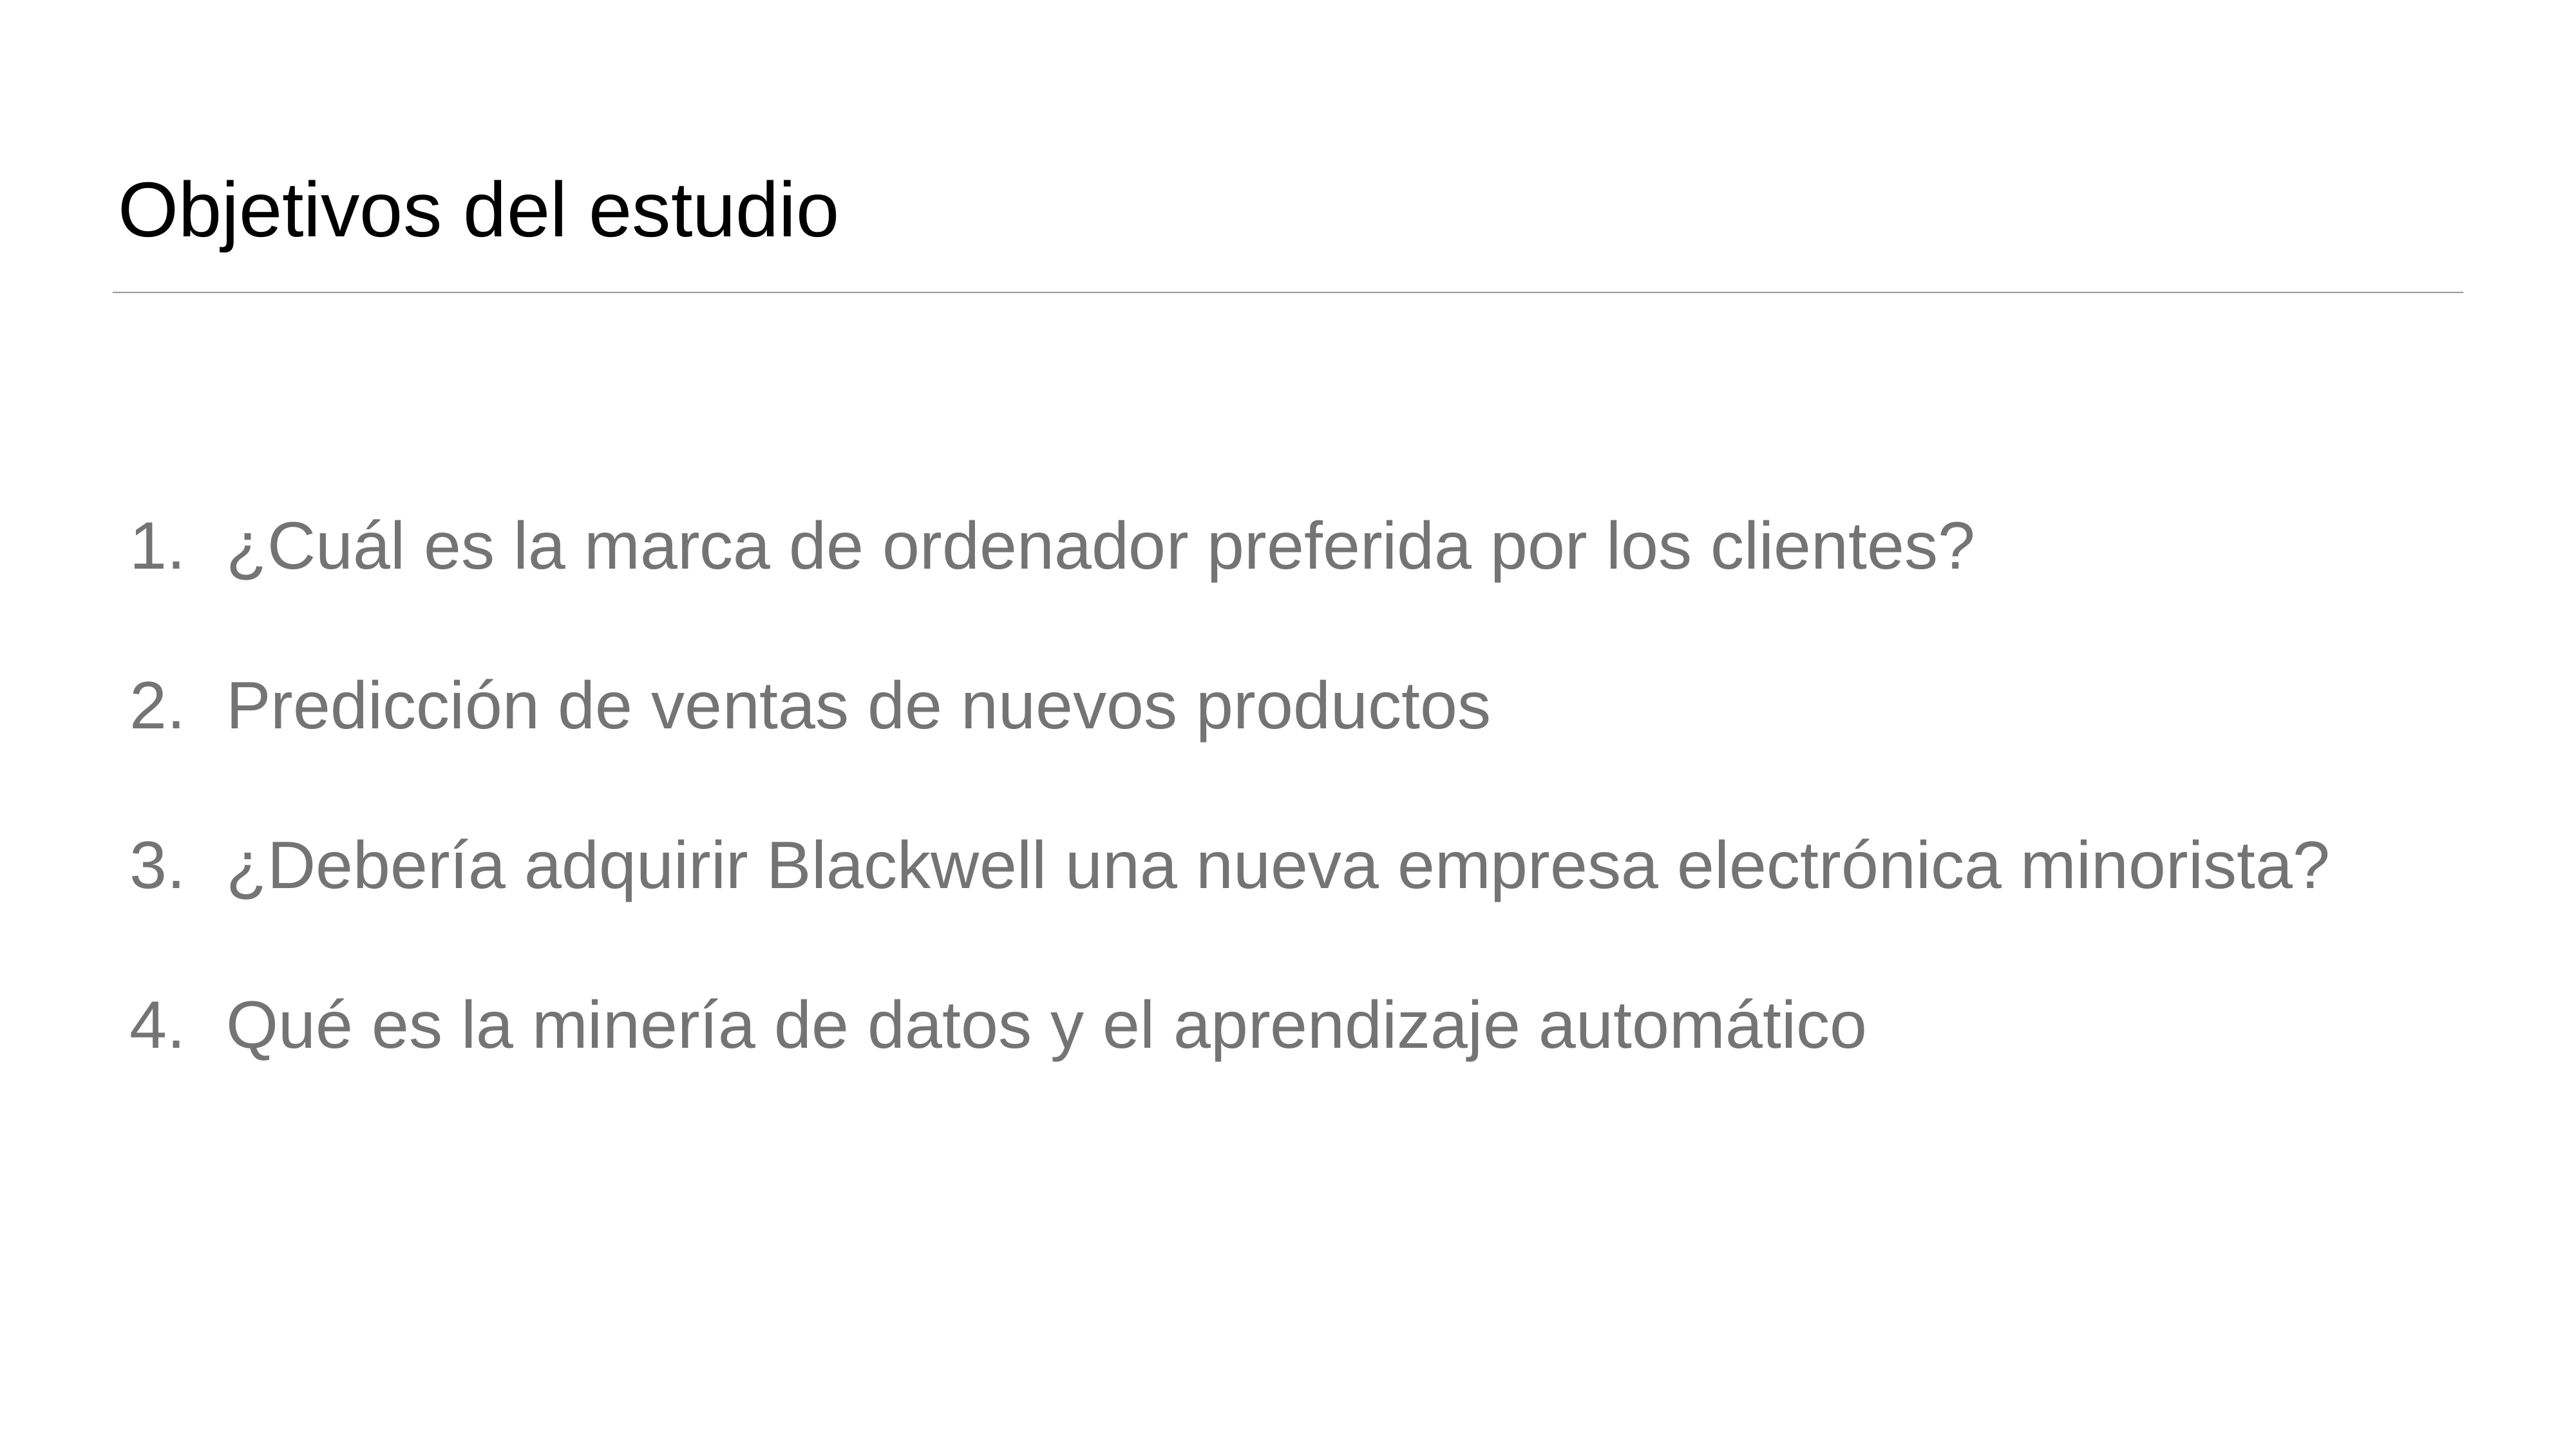

# Objetivos del estudio
¿Cuál es la marca de ordenador preferida por los clientes?
Predicción de ventas de nuevos productos
¿Debería adquirir Blackwell una nueva empresa electrónica minorista?
Qué es la minería de datos y el aprendizaje automático
2